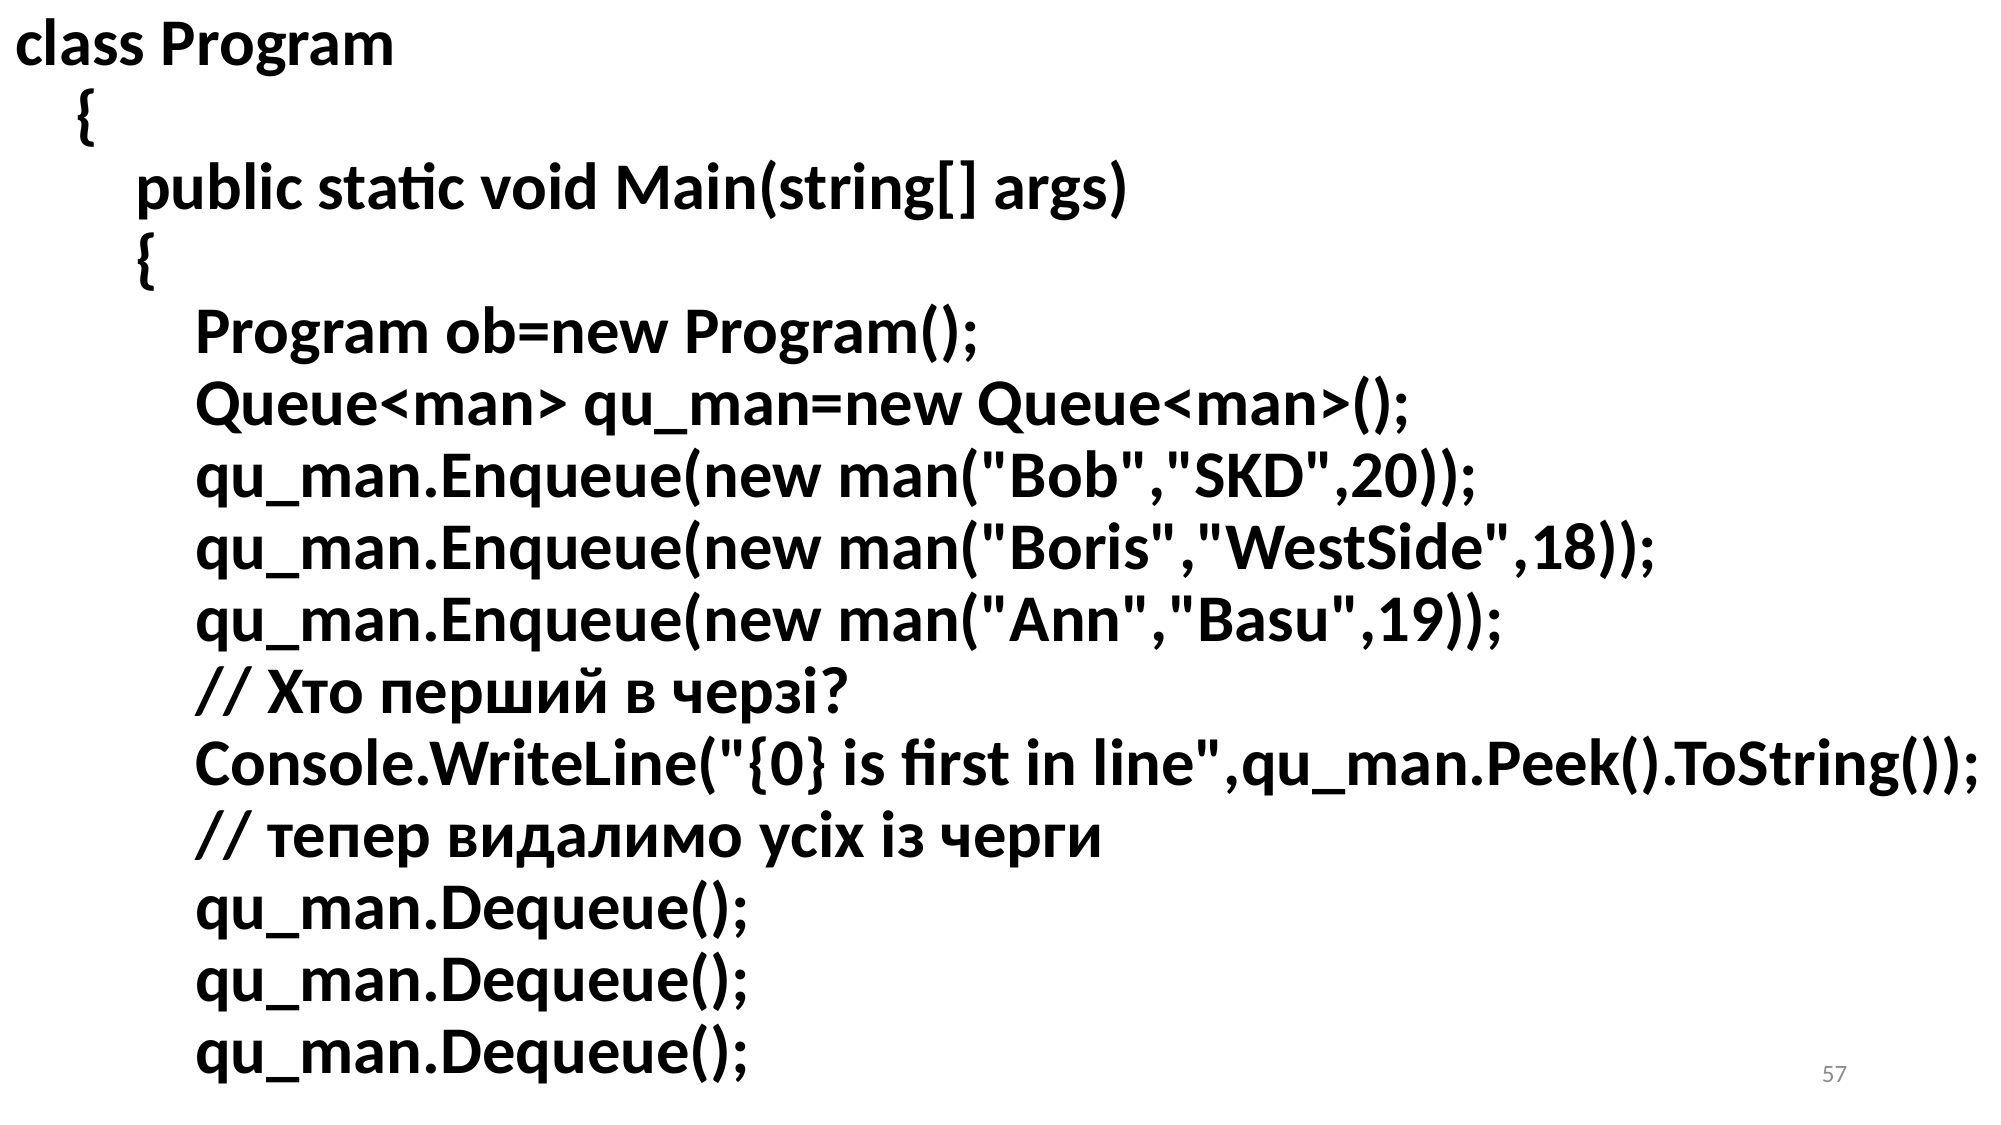

class Program
    {
        public static void Main(string[] args)
        {
            Program ob=new Program();
            Queue<man> qu_man=new Queue<man>();
            qu_man.Enqueue(new man("Bob","SKD",20));
            qu_man.Enqueue(new man("Boris","WestSide",18));
            qu_man.Enqueue(new man("Ann","Basu",19));
            // Хто перший в черзі?
            Console.WriteLine("{0} is first in line",qu_man.Peek().ToString());
            // тепер видалимо усіх із черги            
            qu_man.Dequeue();
            qu_man.Dequeue();
            qu_man.Dequeue();
57